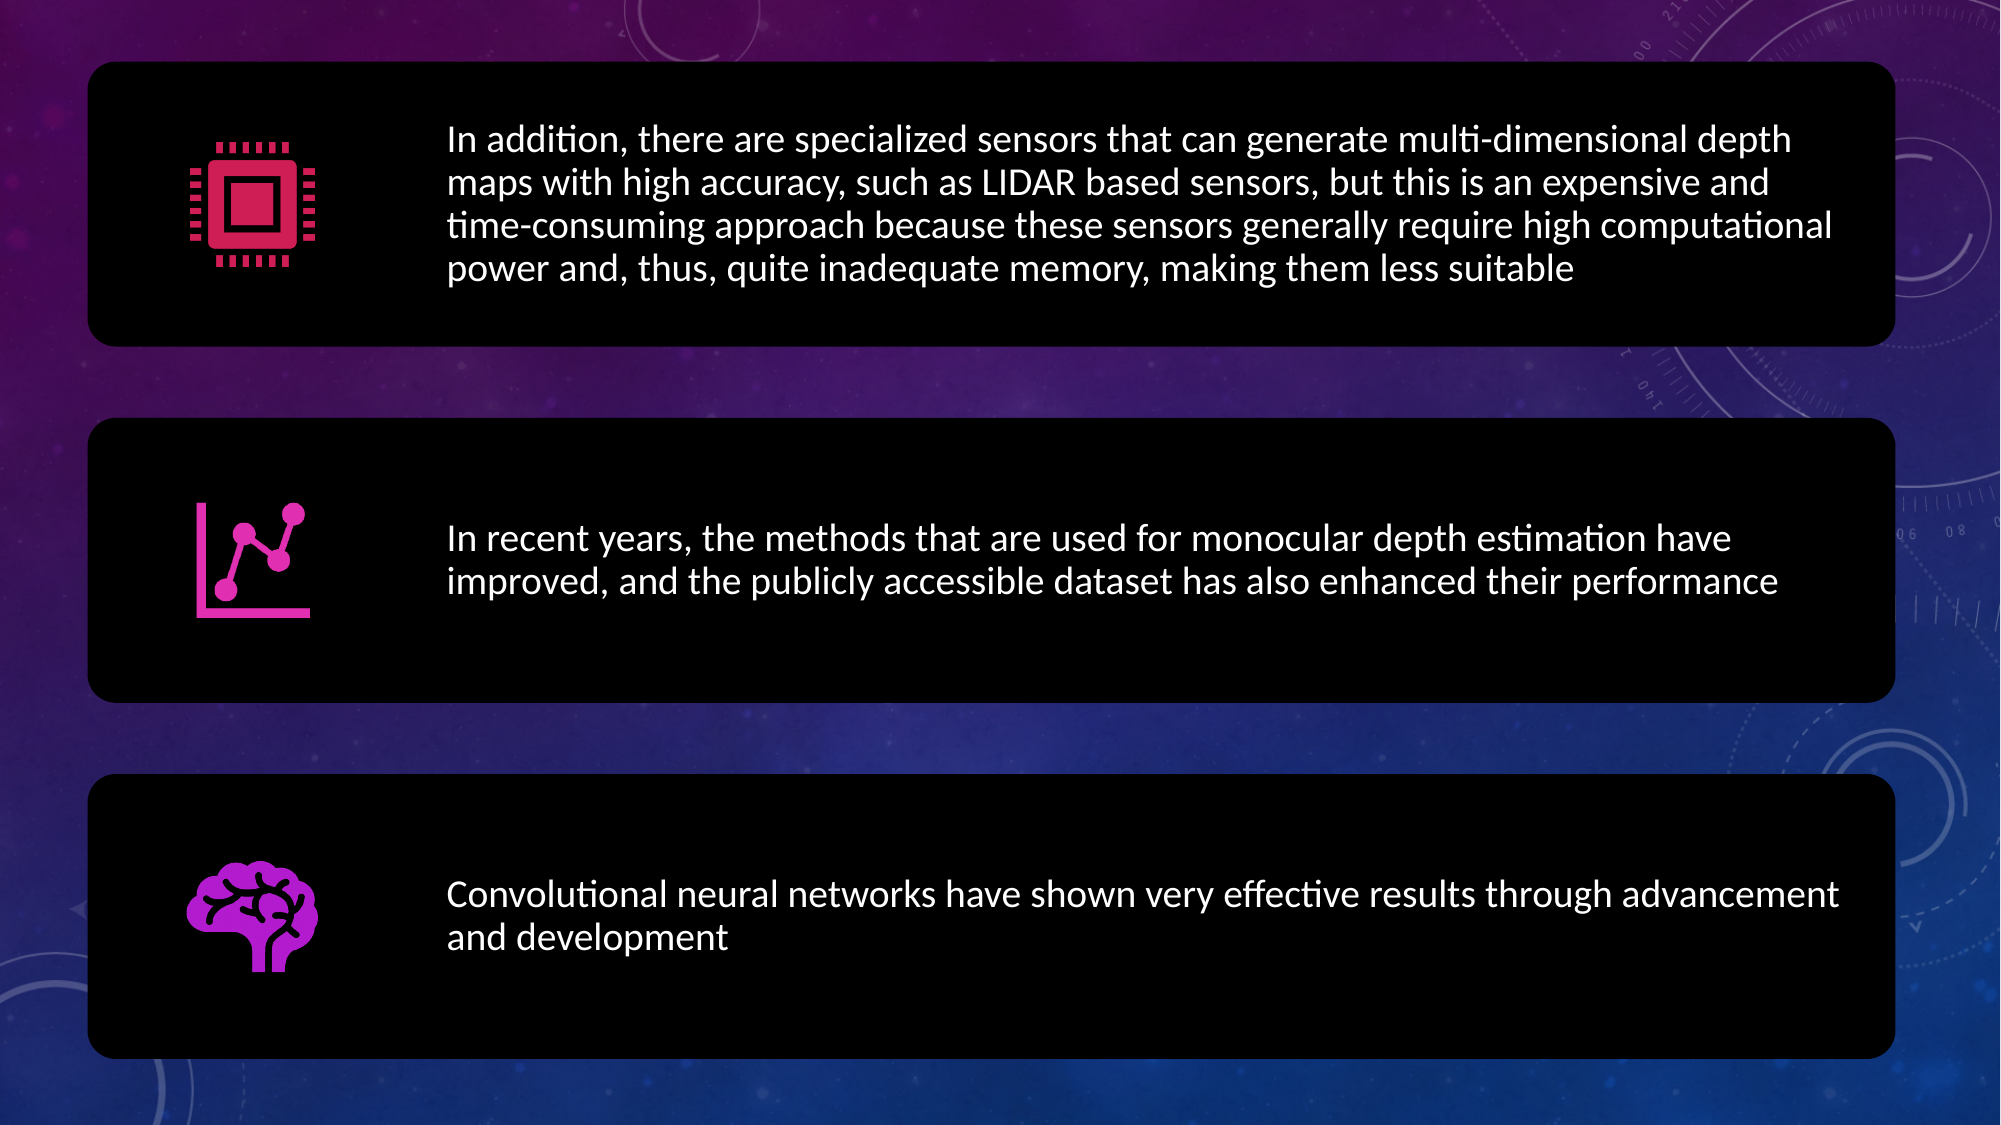

In addition, there are specialized sensors that can generate multi-dimensional depth maps with high accuracy, such as LIDAR based sensors, but this is an expensive and time-consuming approach because these sensors generally require high computational power and, thus, quite inadequate memory, making them less suitable
In recent years, the methods that are used for monocular depth estimation have improved, and the publicly accessible dataset has also enhanced their performance
Convolutional neural networks have shown very effective results through advancement and development